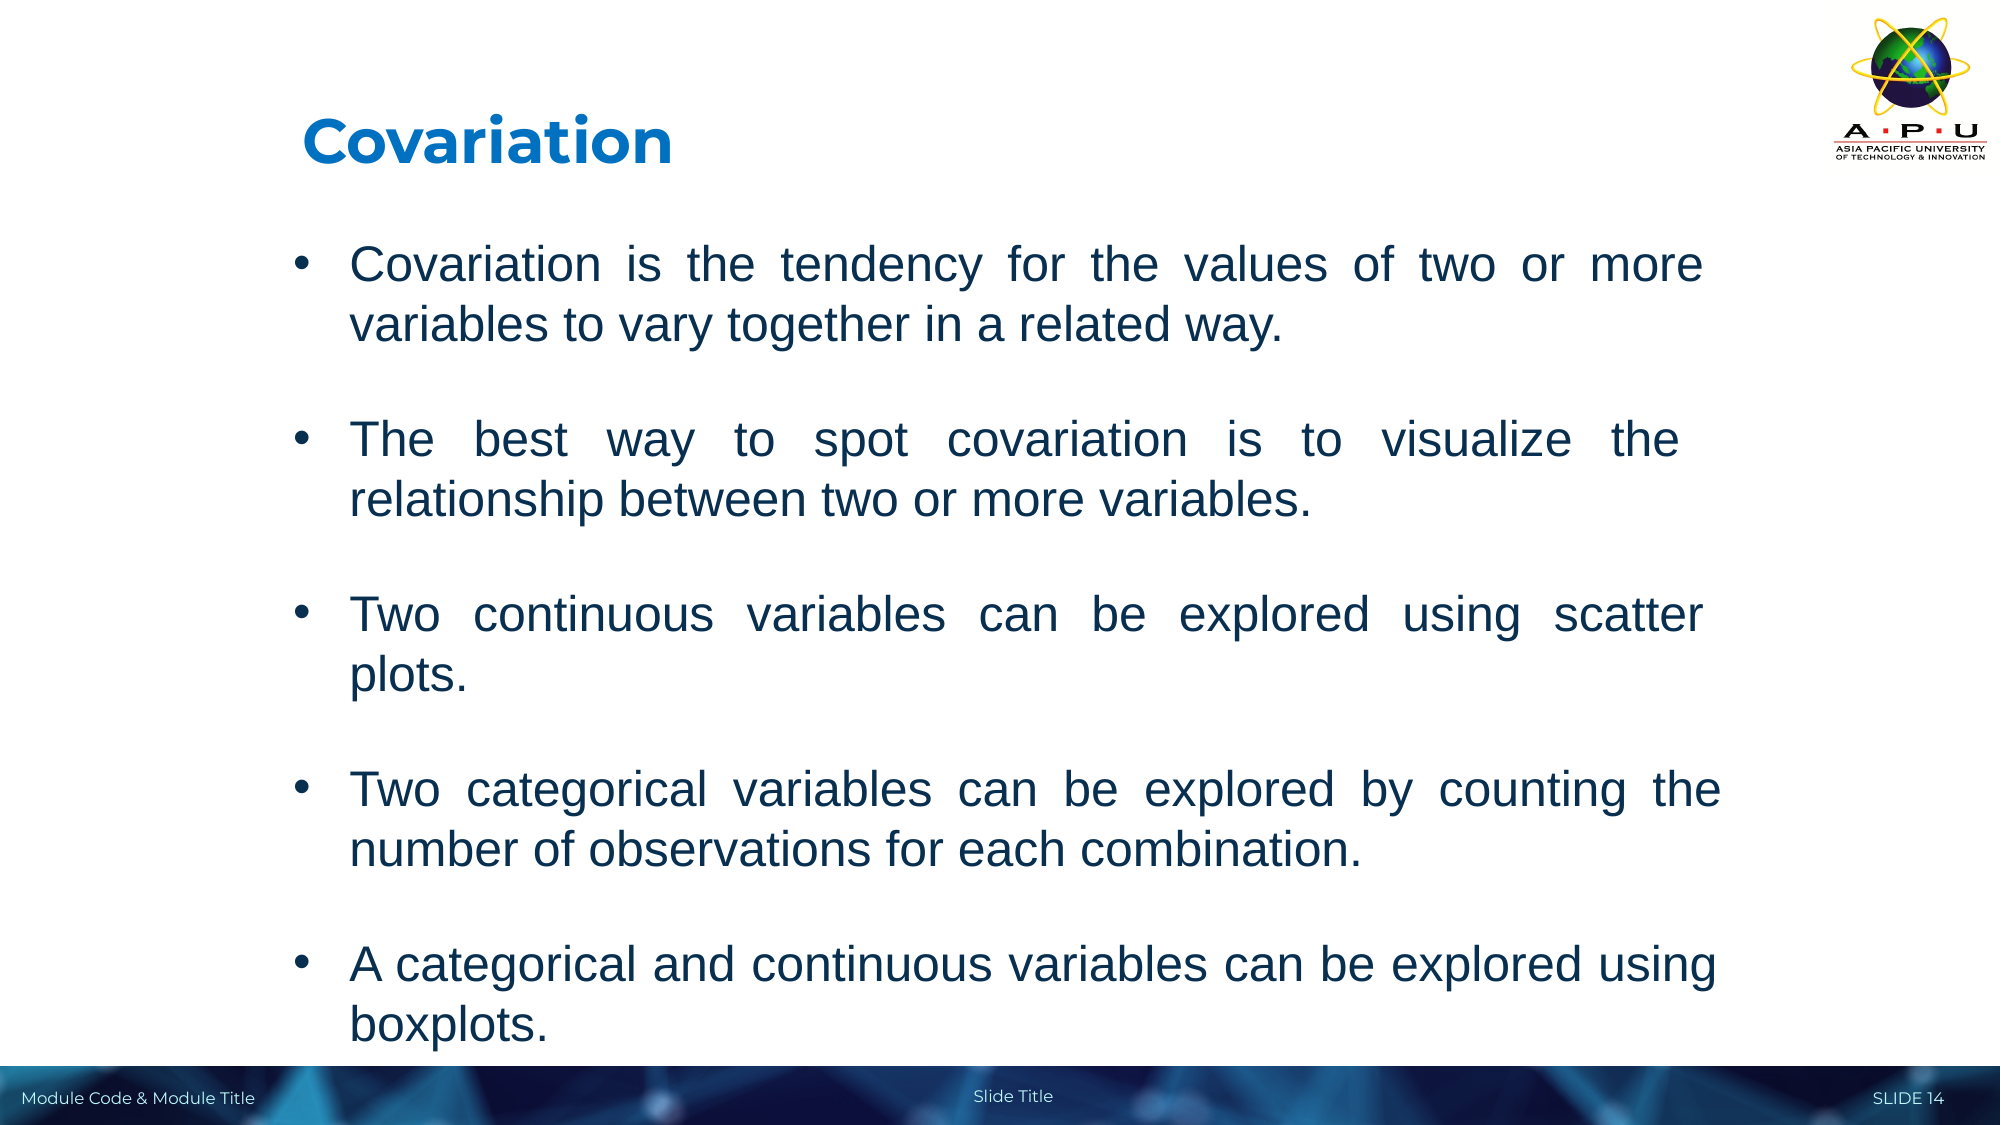

# Covariation
Covariation is the tendency for the values of two or more variables to vary together in a related way.
The best way to spot covariation is to visualize the relationship between two or more variables.
Two continuous variables can be explored using scatter plots.
Two categorical variables can be explored by counting the number of observations for each combination.
A categorical and continuous variables can be explored using boxplots.